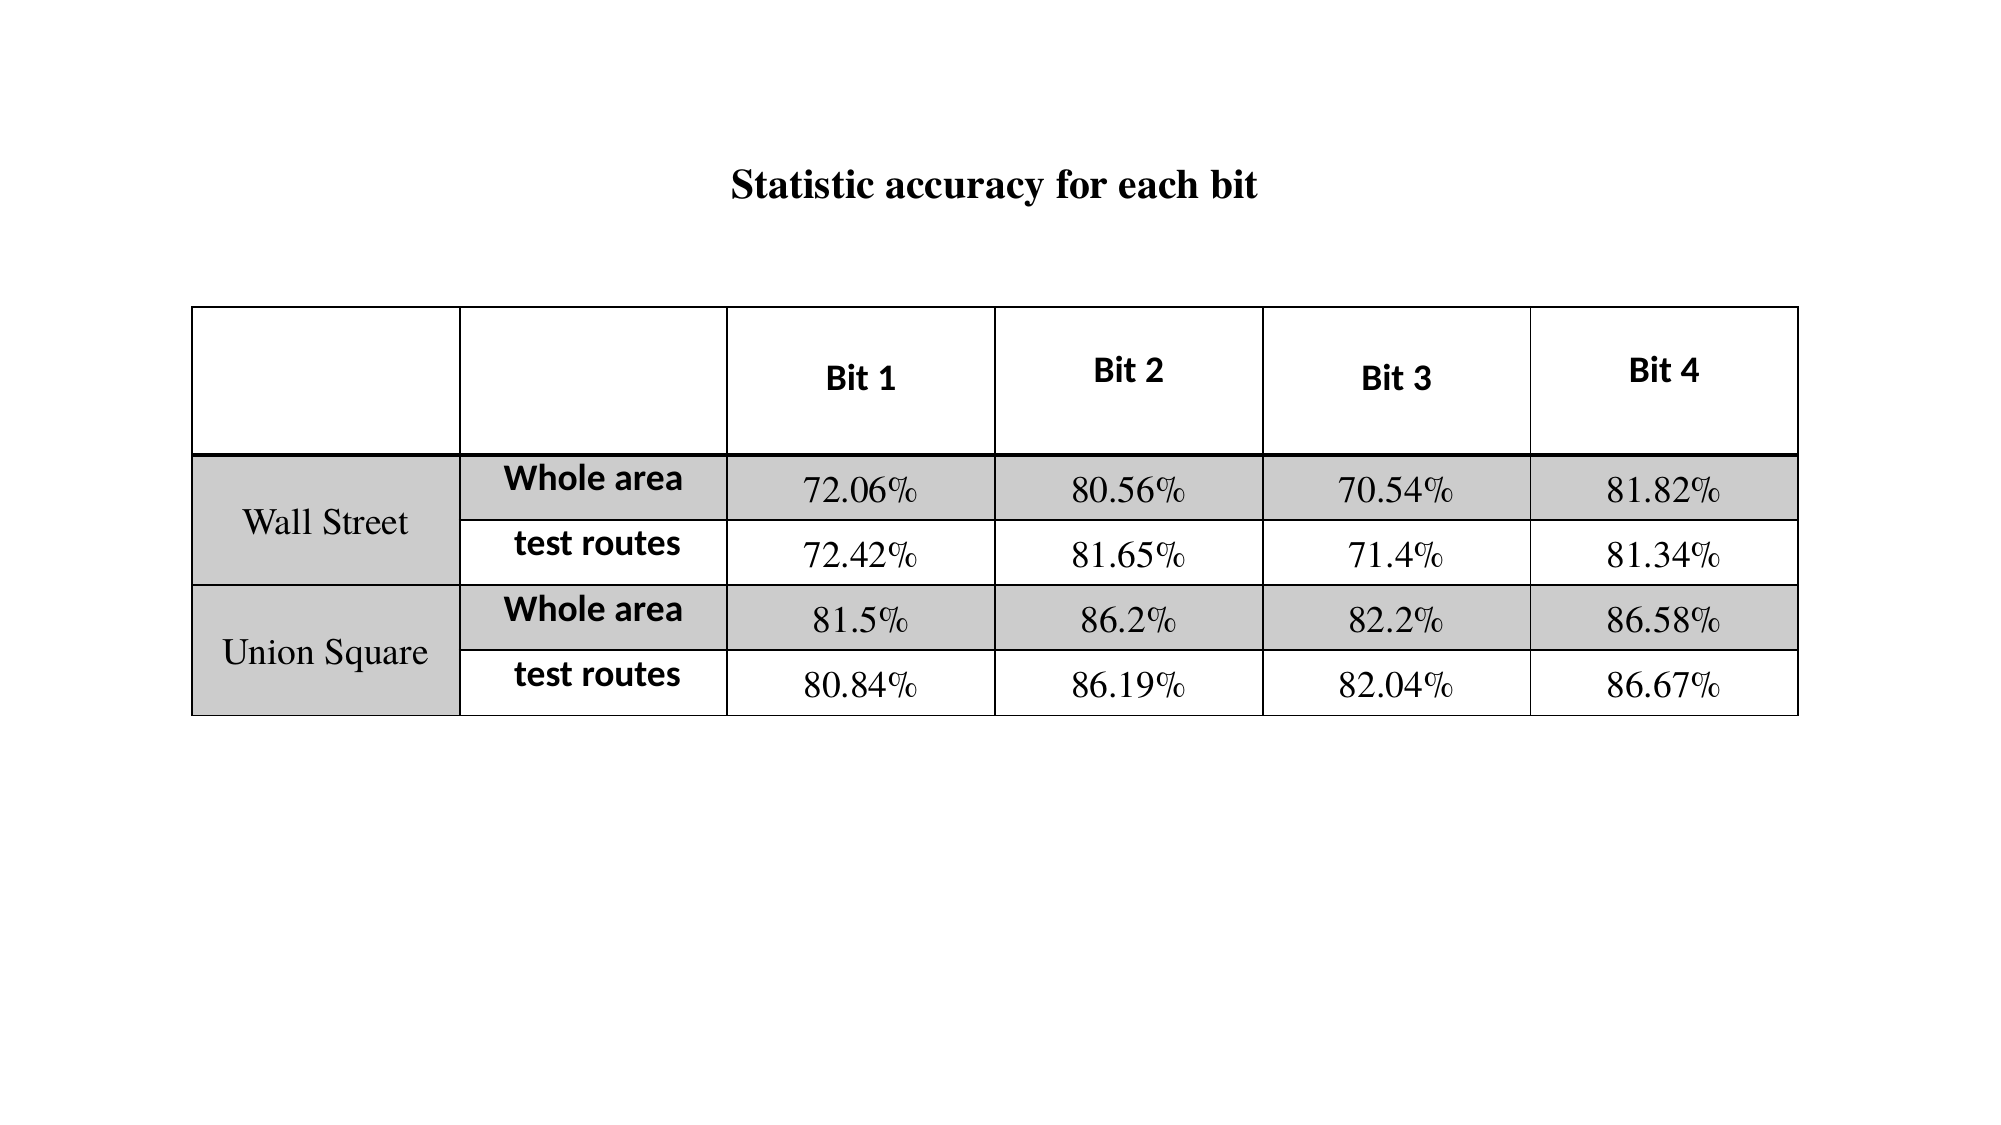

Statistic accuracy for each bit
|  |  | Bit 1 | Bit 2 | Bit 3 | Bit 4 |
| --- | --- | --- | --- | --- | --- |
| Wall Street | Whole area | 72.06% | 80.56% | 70.54% | 81.82% |
|  | test routes | 72.42% | 81.65% | 71.4% | 81.34% |
| Union Square | Whole area | 81.5% | 86.2% | 82.2% | 86.58% |
|  | test routes | 80.84% | 86.19% | 82.04% | 86.67% |